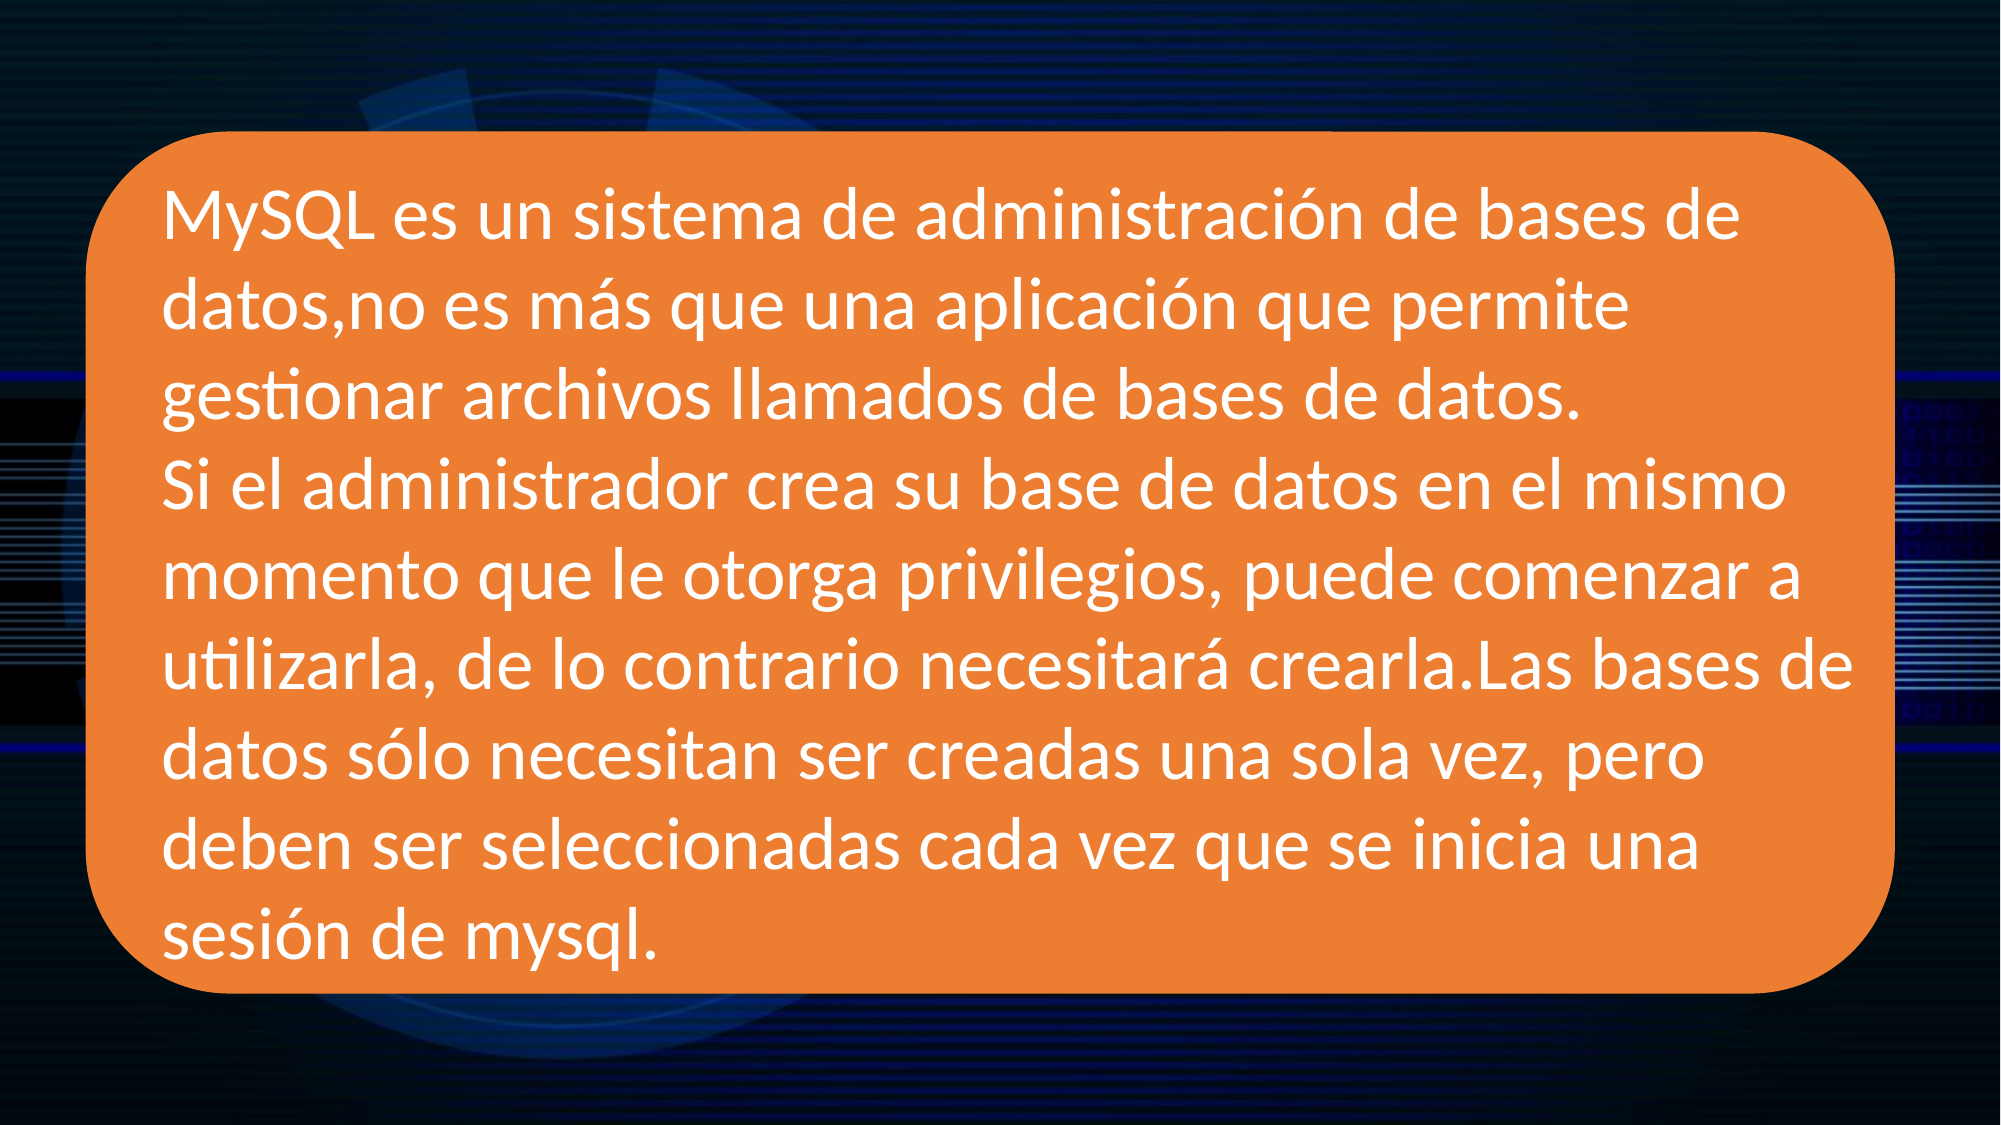

MySQL es un sistema de administración de bases de datos,no es más que una aplicación que permite gestionar archivos llamados de bases de datos.
Si el administrador crea su base de datos en el mismo momento que le otorga privilegios, puede comenzar a utilizarla, de lo contrario necesitará crearla.Las bases de datos sólo necesitan ser creadas una sola vez, pero deben ser seleccionadas cada vez que se inicia una sesión de mysql.